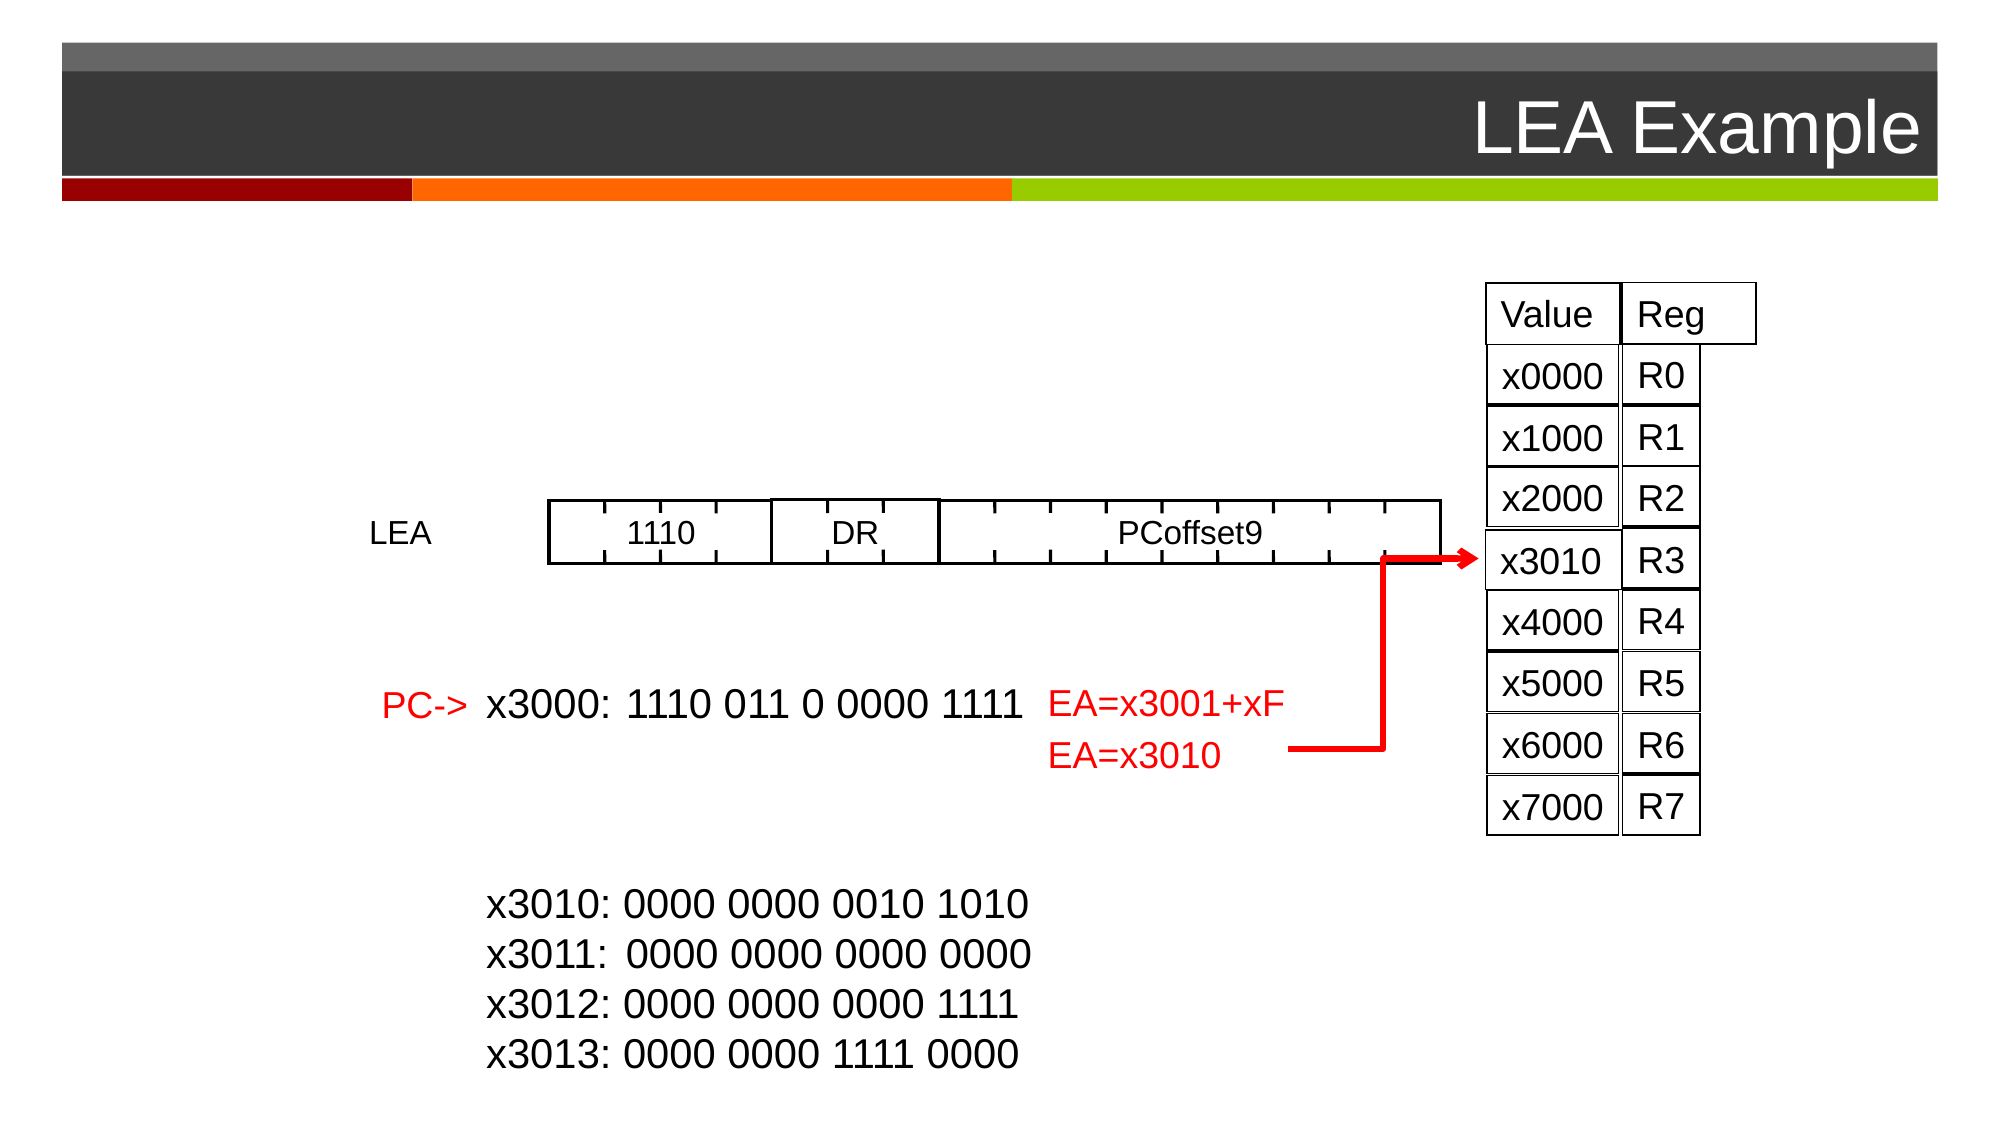

# LEA Example
Reg
Value

R0
x0000
R1
x1000
R2
x2000

LEA
1110
DR
PCoffset9
R3
x3010
R4
x4000
R5
x5000
x3000:	1110 011 0 0000 1111

x3010: 0000 0000 0010 1010
x3011:	0000 0000 0000 0000
x3012: 0000 0000 0000 1111
x3013: 0000 0000 1111 0000
EA=x3001+xF
PC->
R6
x6000
EA=x3010
R7
x7000